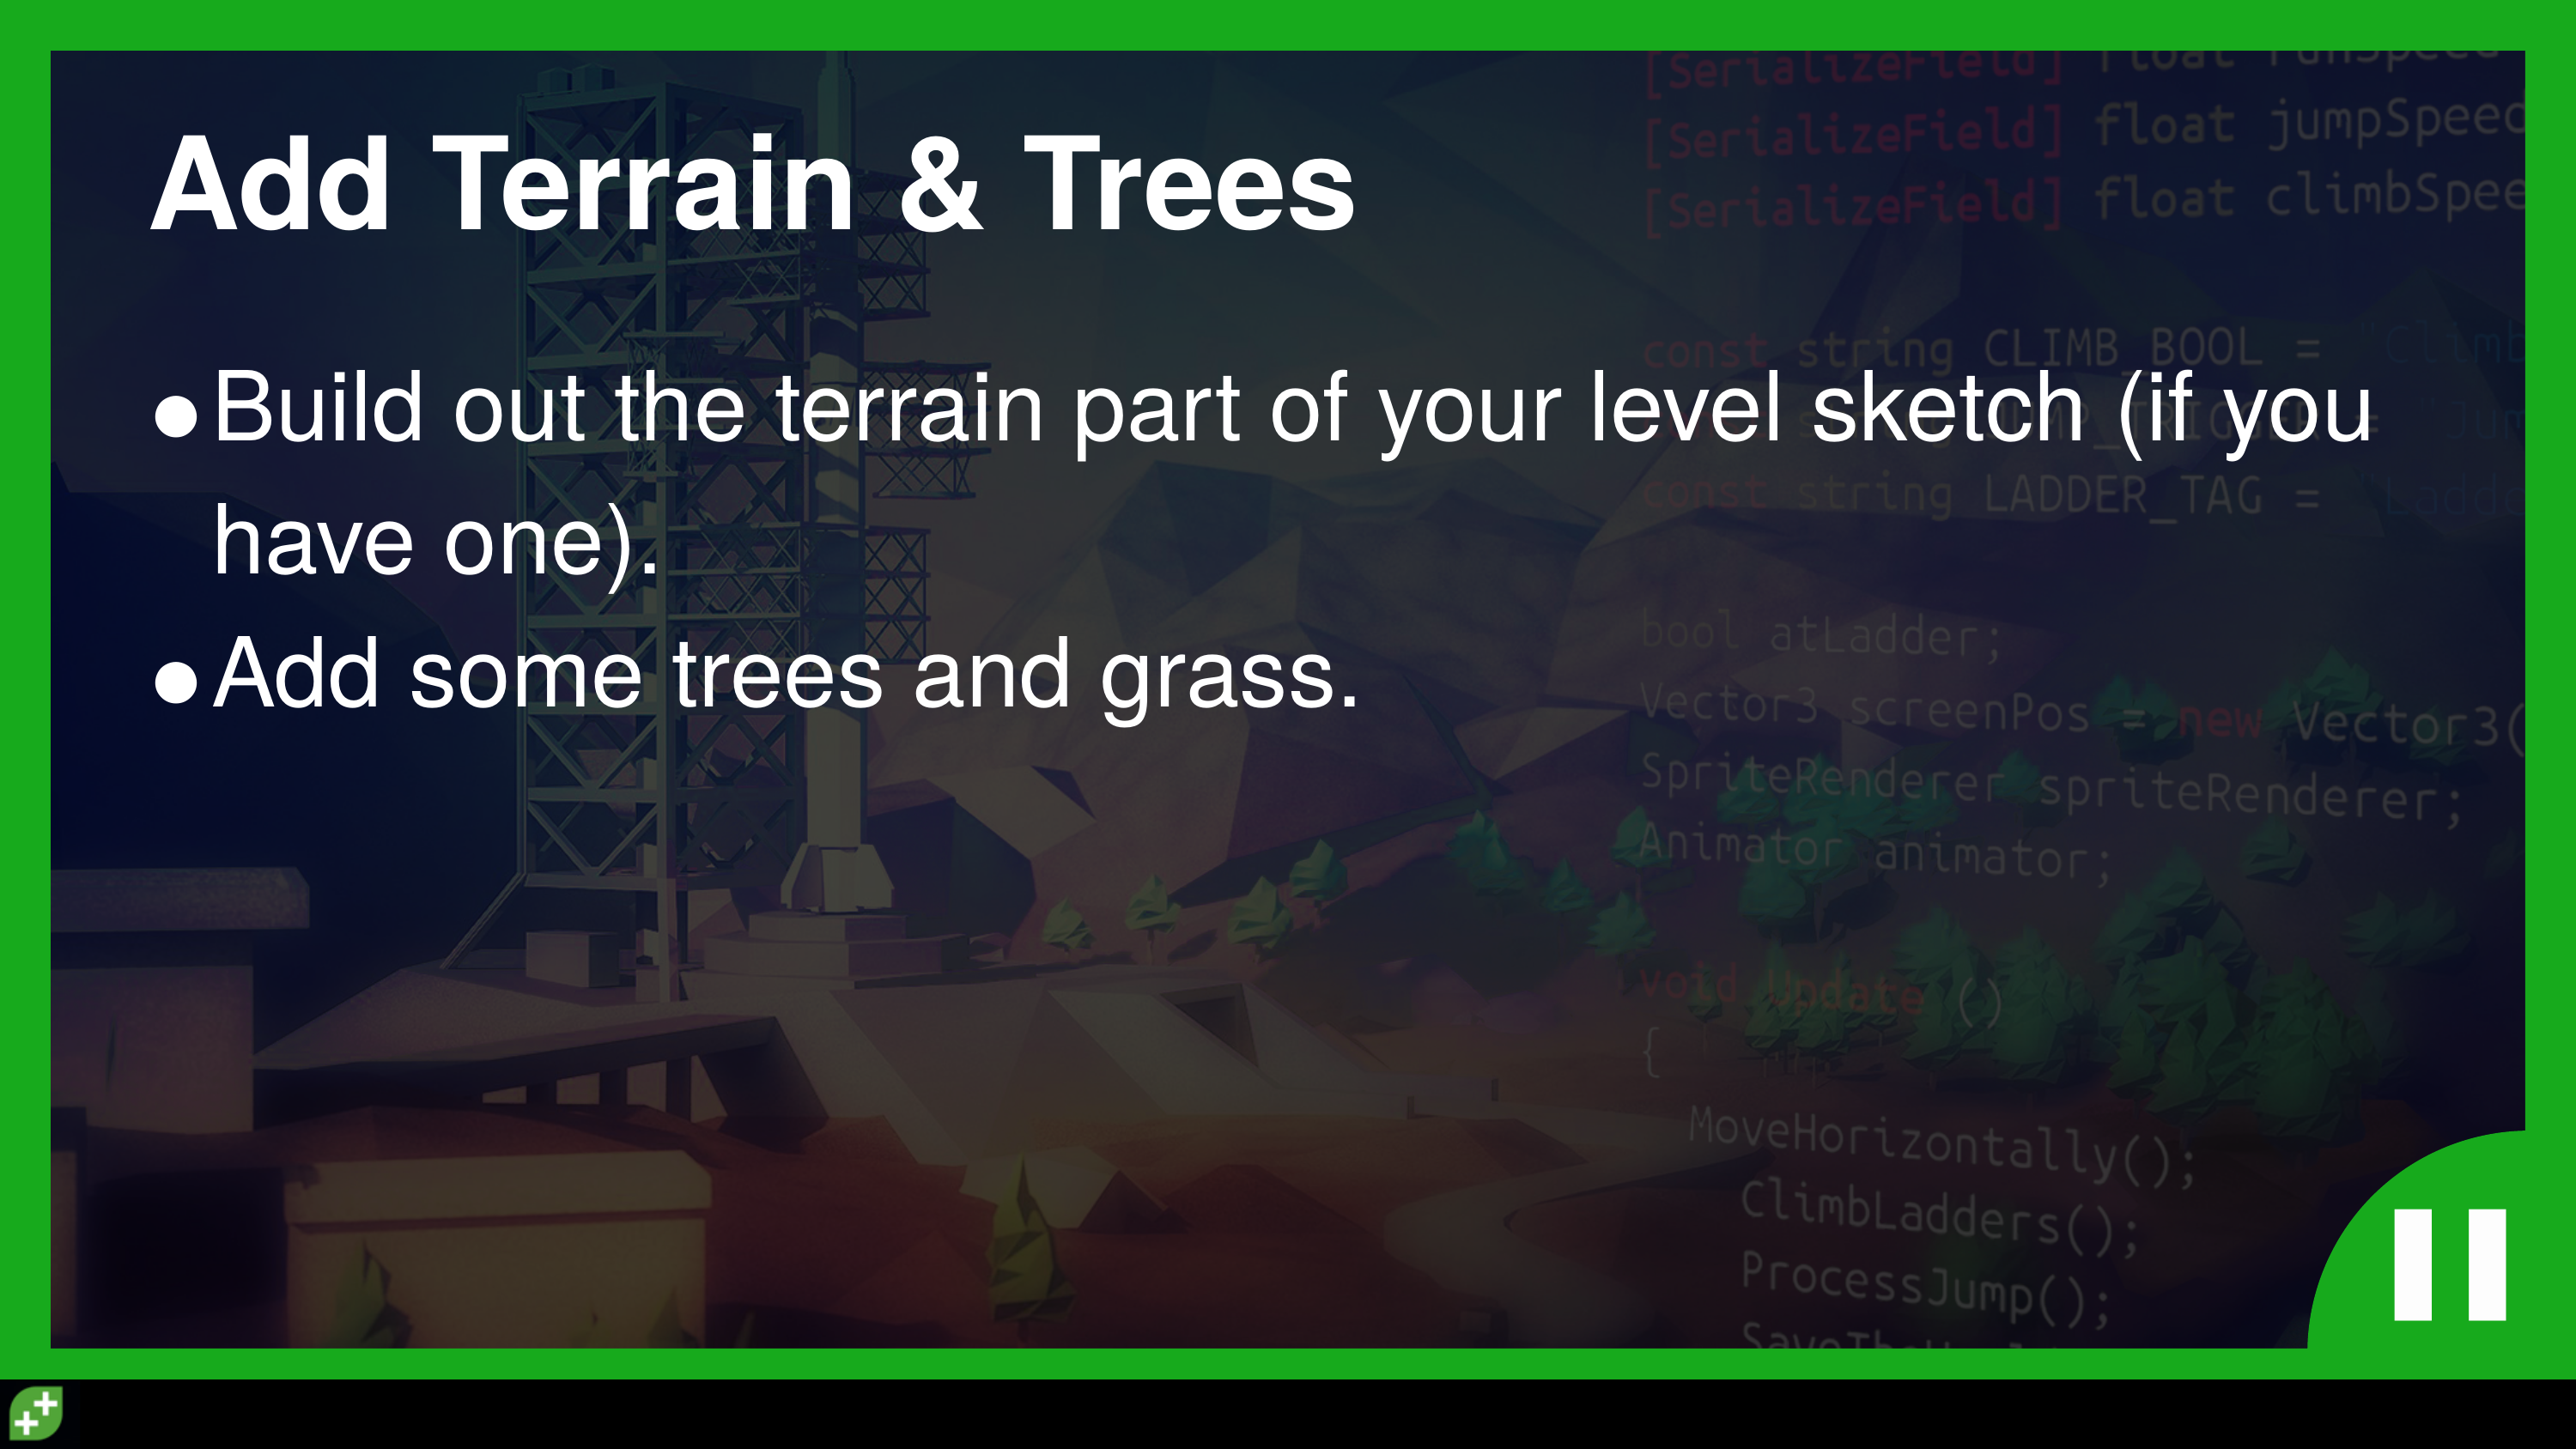

# Add Terrain & Trees
Build out the terrain part of your level sketch (if you have one).
Add some trees and grass.